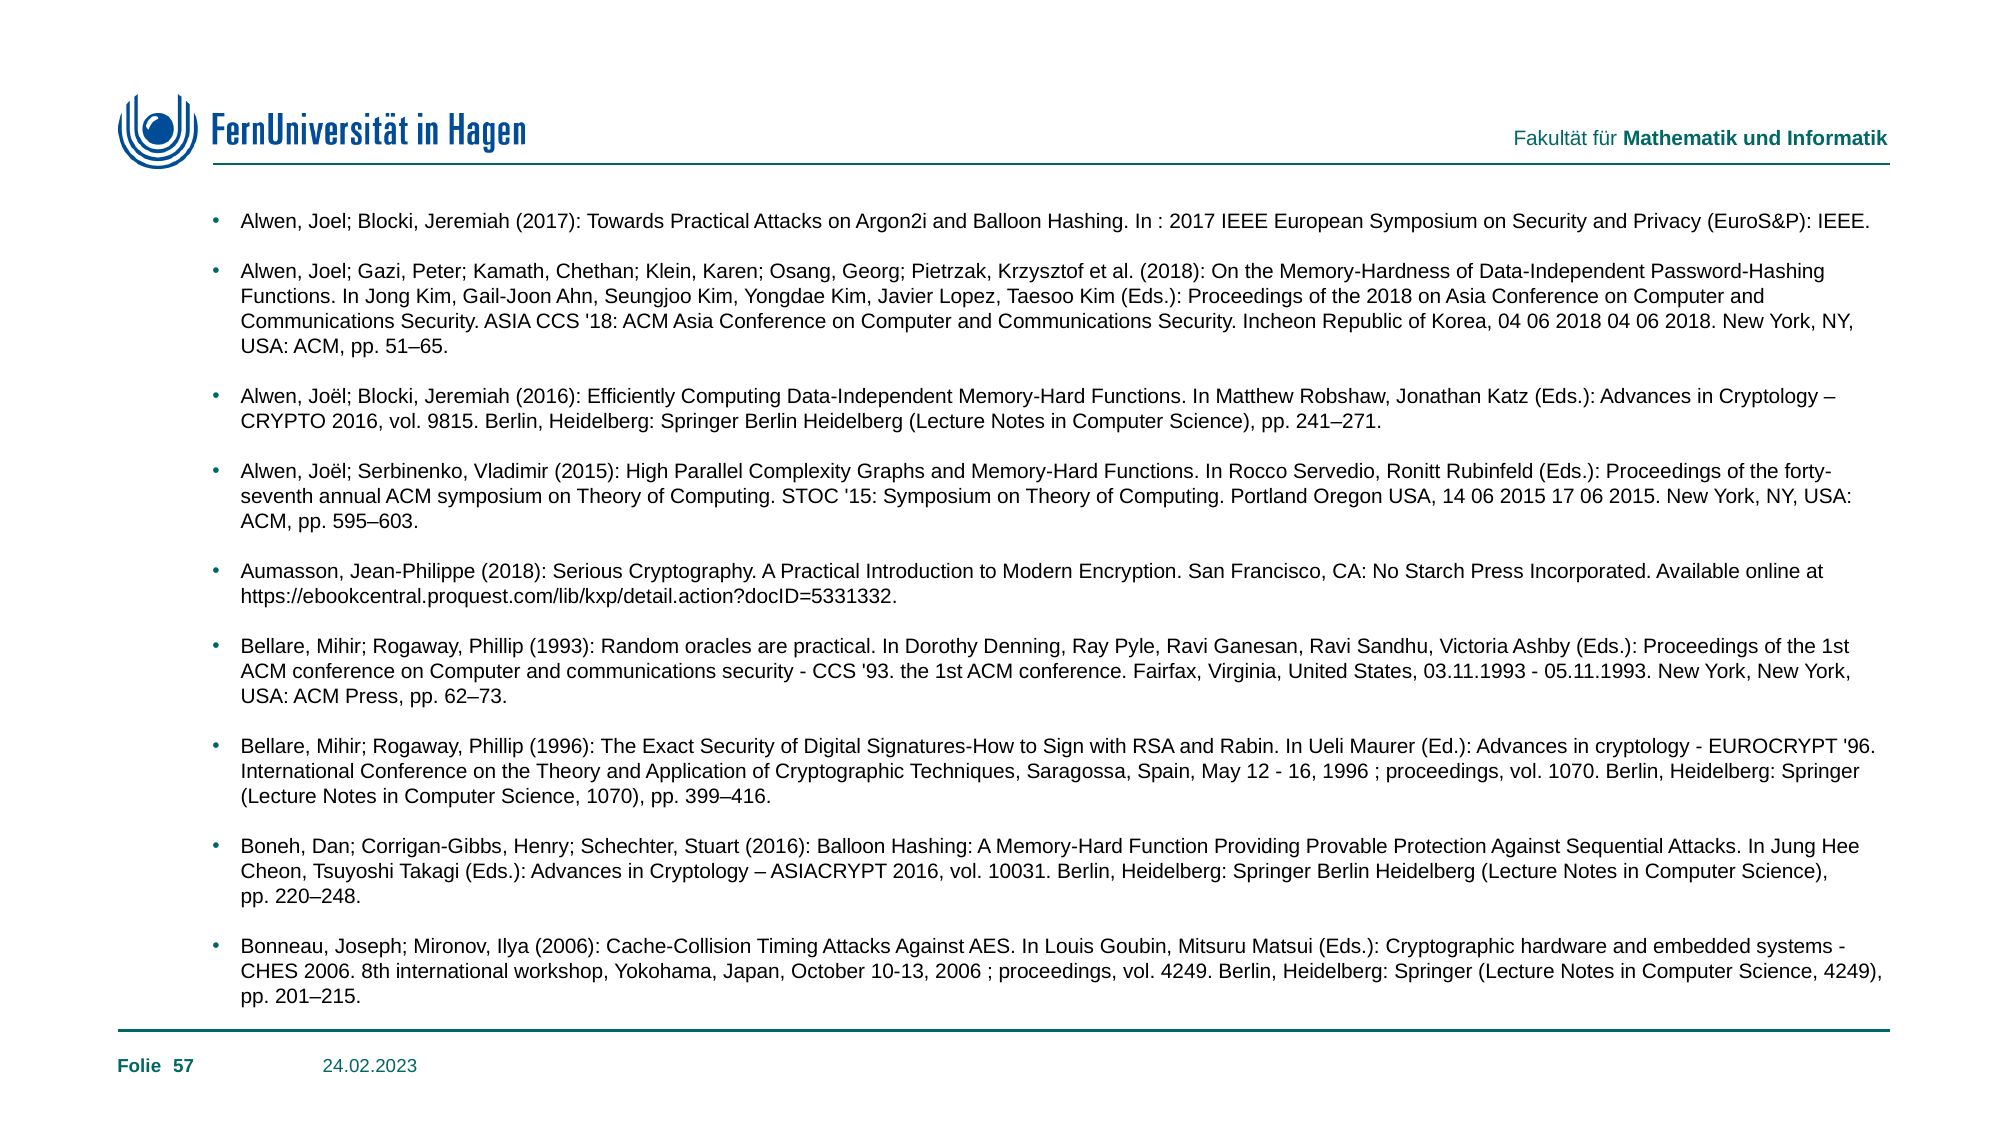

Alwen, Joel; Blocki, Jeremiah (2017): Towards Practical Attacks on Argon2i and Balloon Hashing. In : 2017 IEEE European Symposium on Security and Privacy (EuroS&P): IEEE.
Alwen, Joel; Gazi, Peter; Kamath, Chethan; Klein, Karen; Osang, Georg; Pietrzak, Krzysztof et al. (2018): On the Memory-Hardness of Data-Independent Password-Hashing Functions. In Jong Kim, Gail-Joon Ahn, Seungjoo Kim, Yongdae Kim, Javier Lopez, Taesoo Kim (Eds.): Proceedings of the 2018 on Asia Conference on Computer and Communications Security. ASIA CCS '18: ACM Asia Conference on Computer and Communications Security. Incheon Republic of Korea, 04 06 2018 04 06 2018. New York, NY, USA: ACM, pp. 51–65.
Alwen, Joël; Blocki, Jeremiah (2016): Efficiently Computing Data-Independent Memory-Hard Functions. In Matthew Robshaw, Jonathan Katz (Eds.): Advances in Cryptology – CRYPTO 2016, vol. 9815. Berlin, Heidelberg: Springer Berlin Heidelberg (Lecture Notes in Computer Science), pp. 241–271.
Alwen, Joël; Serbinenko, Vladimir (2015): High Parallel Complexity Graphs and Memory-Hard Functions. In Rocco Servedio, Ronitt Rubinfeld (Eds.): Proceedings of the forty-seventh annual ACM symposium on Theory of Computing. STOC '15: Symposium on Theory of Computing. Portland Oregon USA, 14 06 2015 17 06 2015. New York, NY, USA: ACM, pp. 595–603.
Aumasson, Jean-Philippe (2018): Serious Cryptography. A Practical Introduction to Modern Encryption. San Francisco, CA: No Starch Press Incorporated. Available online at https://ebookcentral.proquest.com/lib/kxp/detail.action?docID=5331332.
Bellare, Mihir; Rogaway, Phillip (1993): Random oracles are practical. In Dorothy Denning, Ray Pyle, Ravi Ganesan, Ravi Sandhu, Victoria Ashby (Eds.): Proceedings of the 1st ACM conference on Computer and communications security - CCS '93. the 1st ACM conference. Fairfax, Virginia, United States, 03.11.1993 - 05.11.1993. New York, New York, USA: ACM Press, pp. 62–73.
Bellare, Mihir; Rogaway, Phillip (1996): The Exact Security of Digital Signatures-How to Sign with RSA and Rabin. In Ueli Maurer (Ed.): Advances in cryptology - EUROCRYPT '96. International Conference on the Theory and Application of Cryptographic Techniques, Saragossa, Spain, May 12 - 16, 1996 ; proceedings, vol. 1070. Berlin, Heidelberg: Springer (Lecture Notes in Computer Science, 1070), pp. 399–416.
Boneh, Dan; Corrigan-Gibbs, Henry; Schechter, Stuart (2016): Balloon Hashing: A Memory-Hard Function Providing Provable Protection Against Sequential Attacks. In Jung Hee Cheon, Tsuyoshi Takagi (Eds.): Advances in Cryptology – ASIACRYPT 2016, vol. 10031. Berlin, Heidelberg: Springer Berlin Heidelberg (Lecture Notes in Computer Science), pp. 220–248.
Bonneau, Joseph; Mironov, Ilya (2006): Cache-Collision Timing Attacks Against AES. In Louis Goubin, Mitsuru Matsui (Eds.): Cryptographic hardware and embedded systems - CHES 2006. 8th international workshop, Yokohama, Japan, October 10-13, 2006 ; proceedings, vol. 4249. Berlin, Heidelberg: Springer (Lecture Notes in Computer Science, 4249), pp. 201–215.
57
24.02.2023